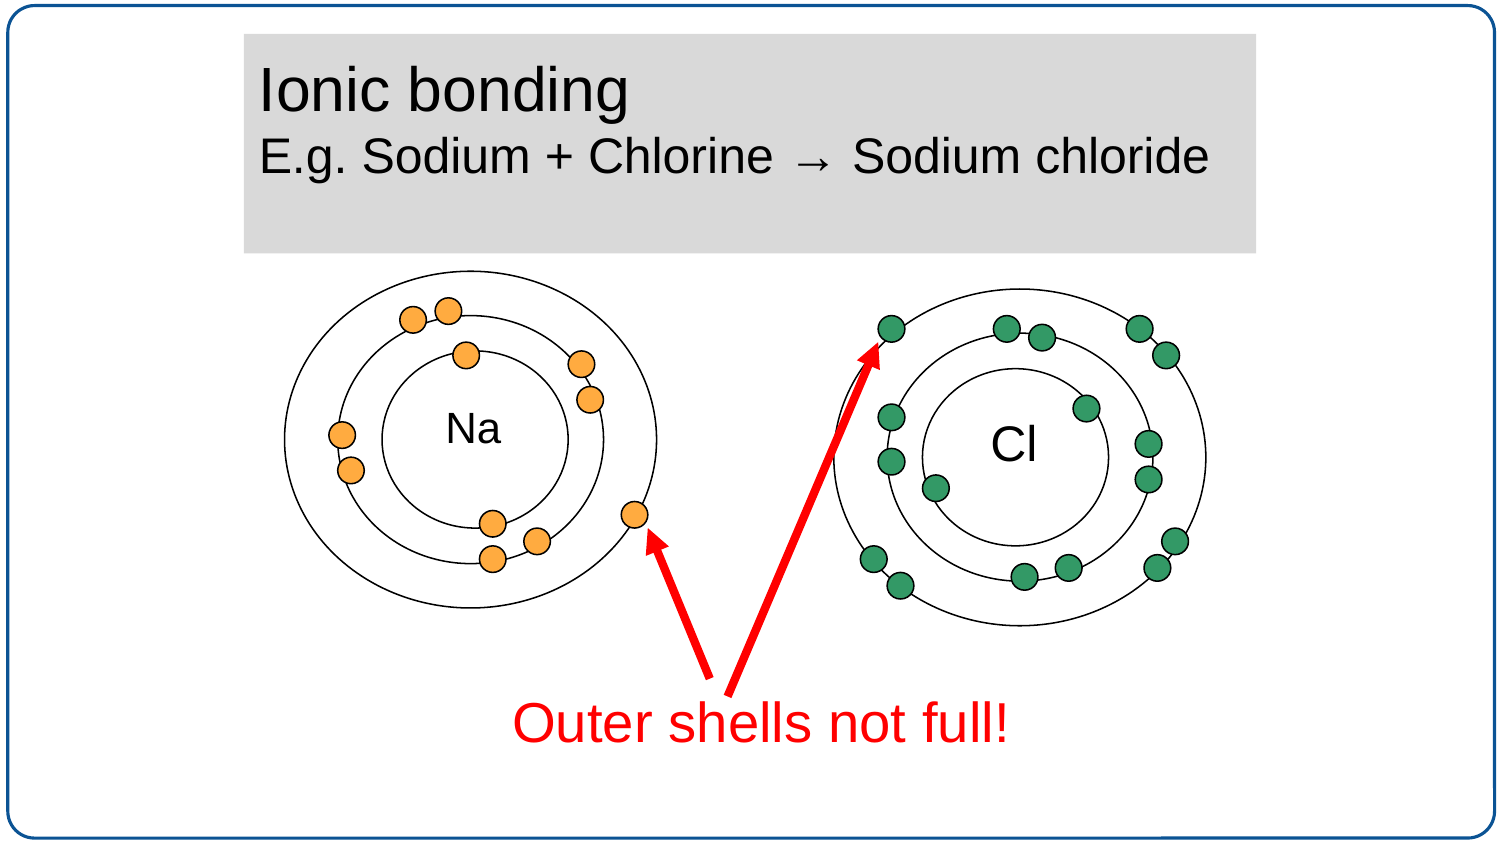

# Ionic bonding E.g. Sodium + Chlorine → Sodium chloride

Na

Cl

Outer shells not full!